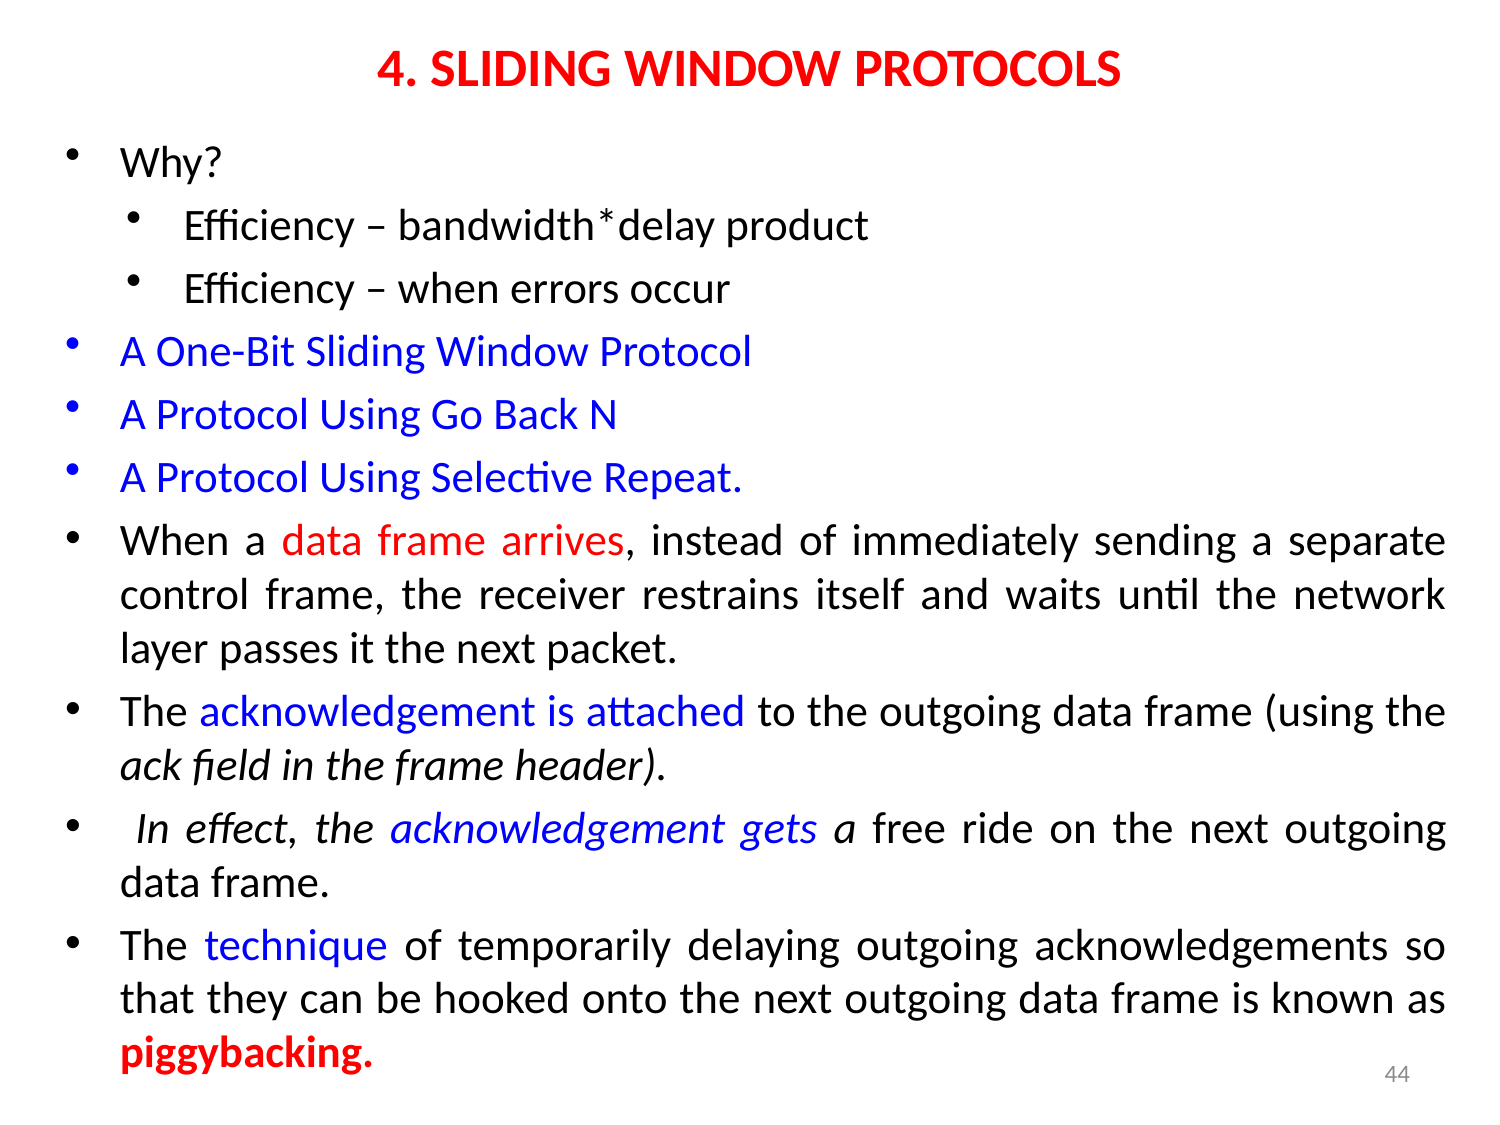

# 4. SLIDING WINDOW PROTOCOLS
Why?
Efficiency – bandwidth*delay product
Efficiency – when errors occur
A One-Bit Sliding Window Protocol
A Protocol Using Go Back N
A Protocol Using Selective Repeat.
When a data frame arrives, instead of immediately sending a separate control frame, the receiver restrains itself and waits until the network layer passes it the next packet.
The acknowledgement is attached to the outgoing data frame (using the ack field in the frame header).
 In effect, the acknowledgement gets a free ride on the next outgoing data frame.
The technique of temporarily delaying outgoing acknowledgements so that they can be hooked onto the next outgoing data frame is known as piggybacking.

44